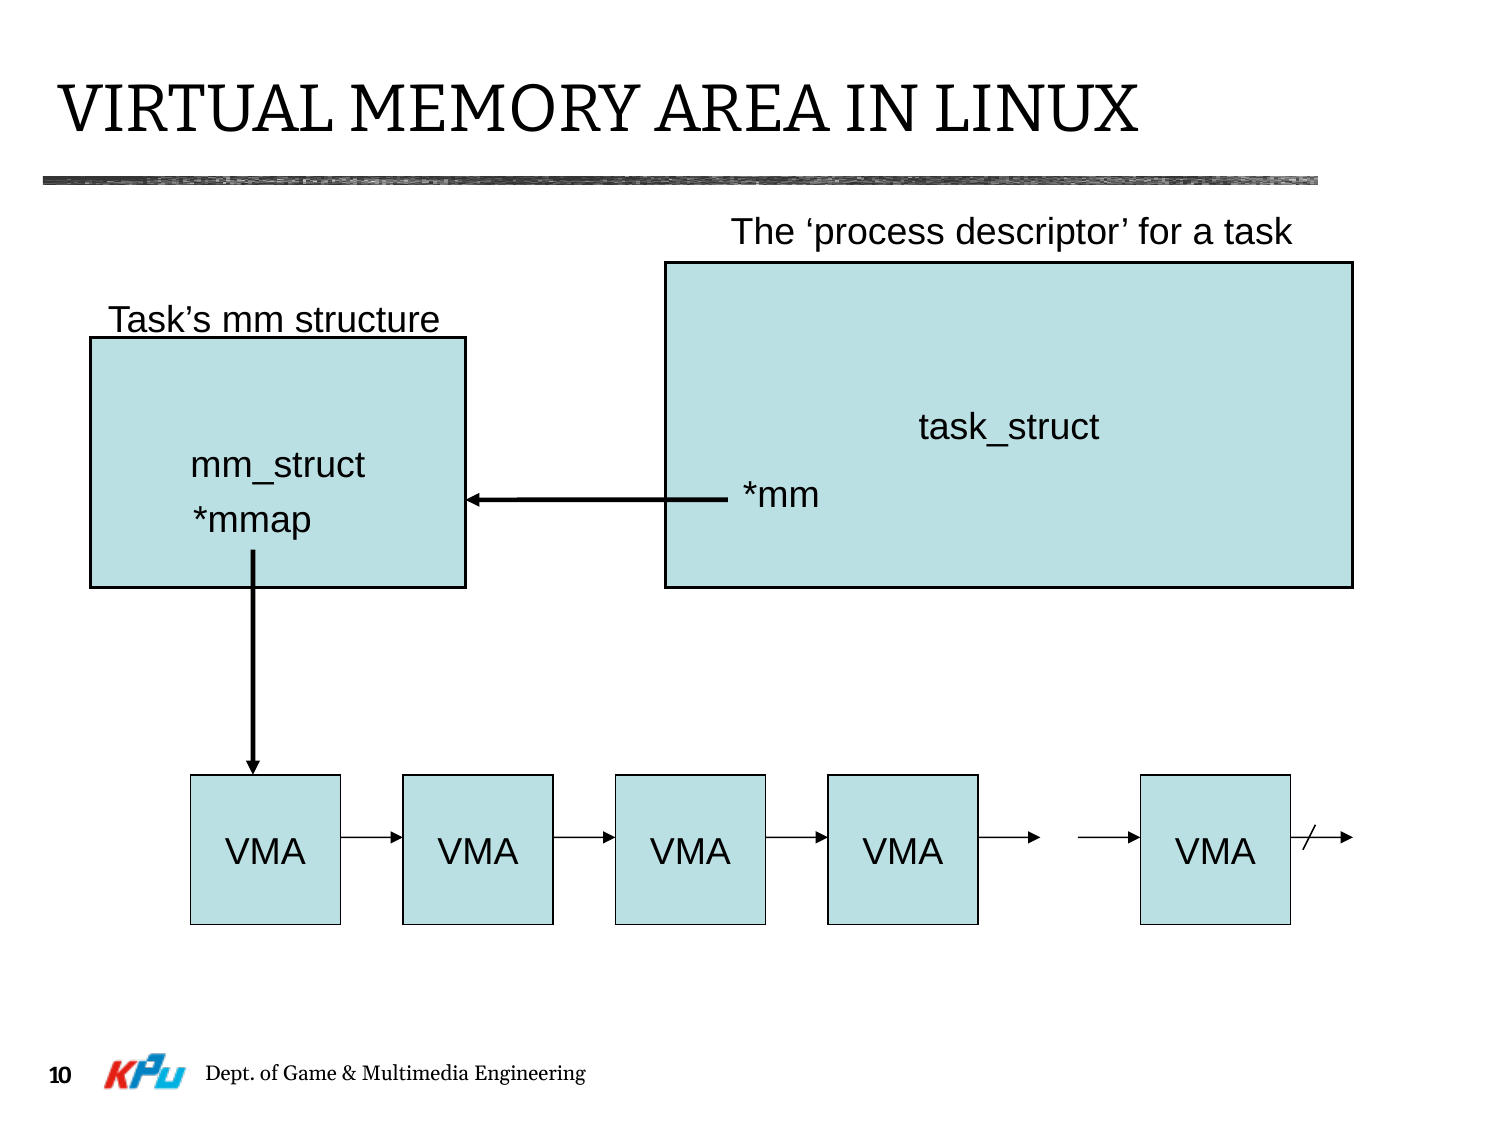

# Virtual memory area in linux
The ‘process descriptor’ for a task
task_struct
Task’s mm structure
mm_struct
*mm
*mmap

VMA
VMA
VMA
VMA
VMA

Dept. of Game & Multimedia Engineering
10